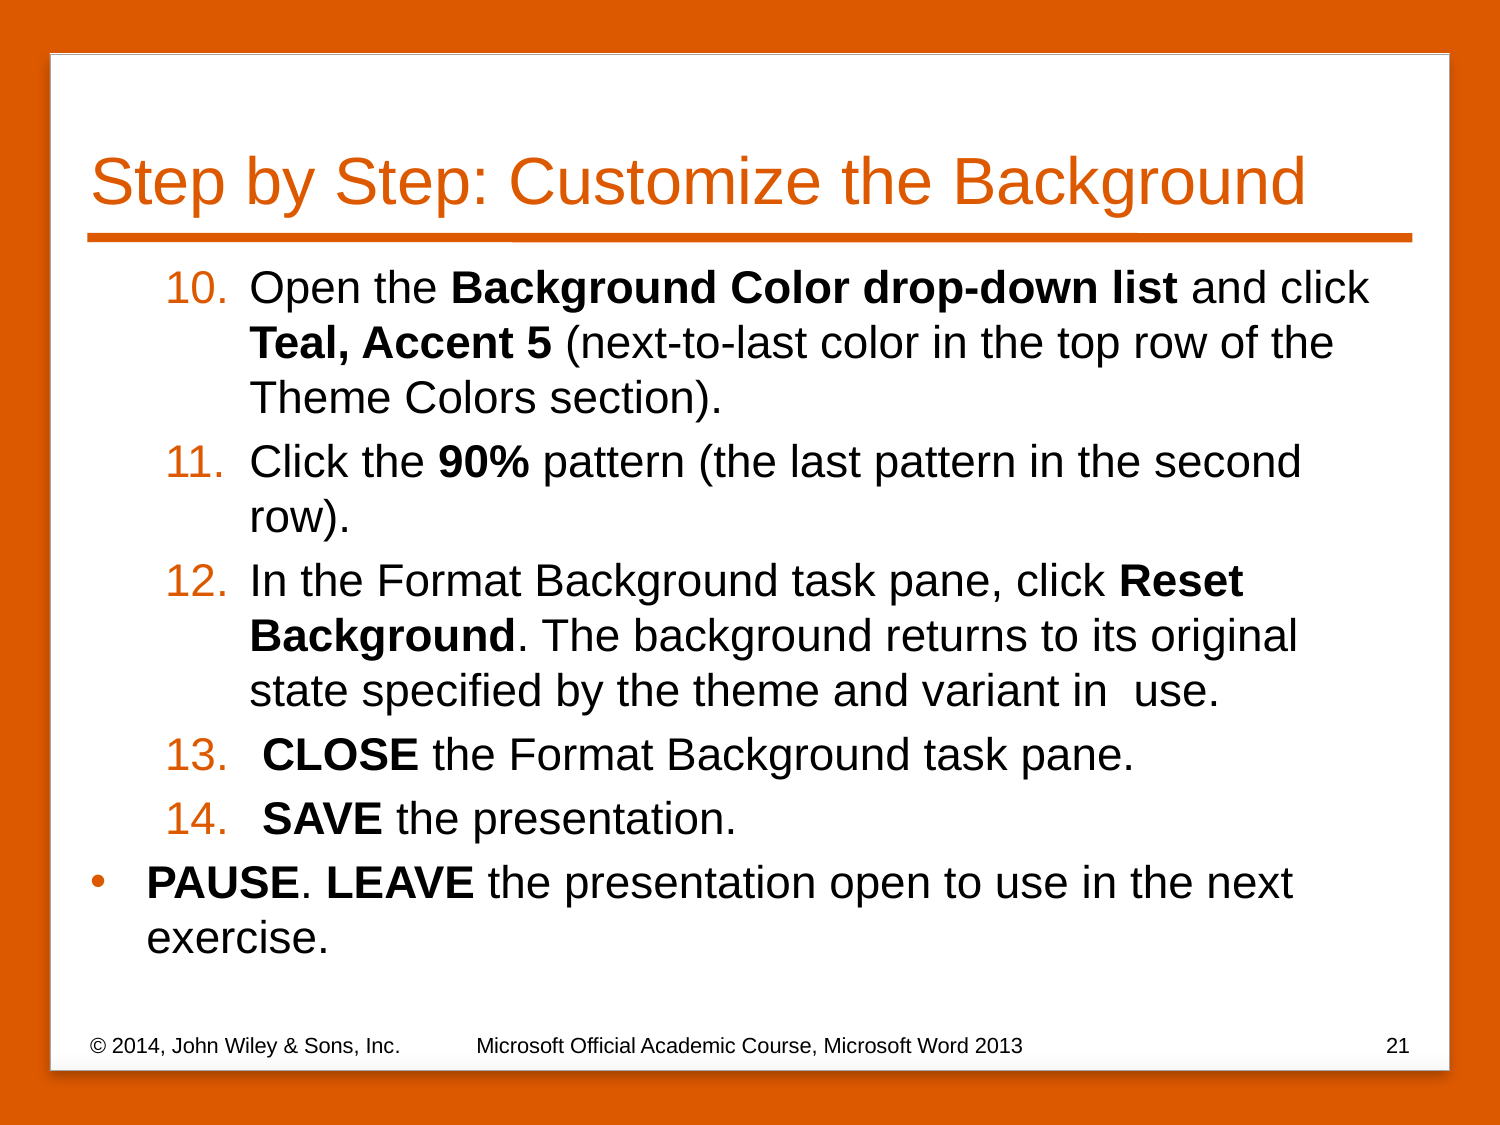

# Step by Step: Customize the Background
Open the Background Color drop-down list and click Teal, Accent 5 (next-to-last color in the top row of the Theme Colors section).
Click the 90% pattern (the last pattern in the second row).
In the Format Background task pane, click Reset Background. The background returns to its original state specified by the theme and variant in  use.
 CLOSE the Format Background task pane.
 SAVE the presentation.
PAUSE. LEAVE the presentation open to use in the next exercise.
© 2014, John Wiley & Sons, Inc.
Microsoft Official Academic Course, Microsoft Word 2013
21